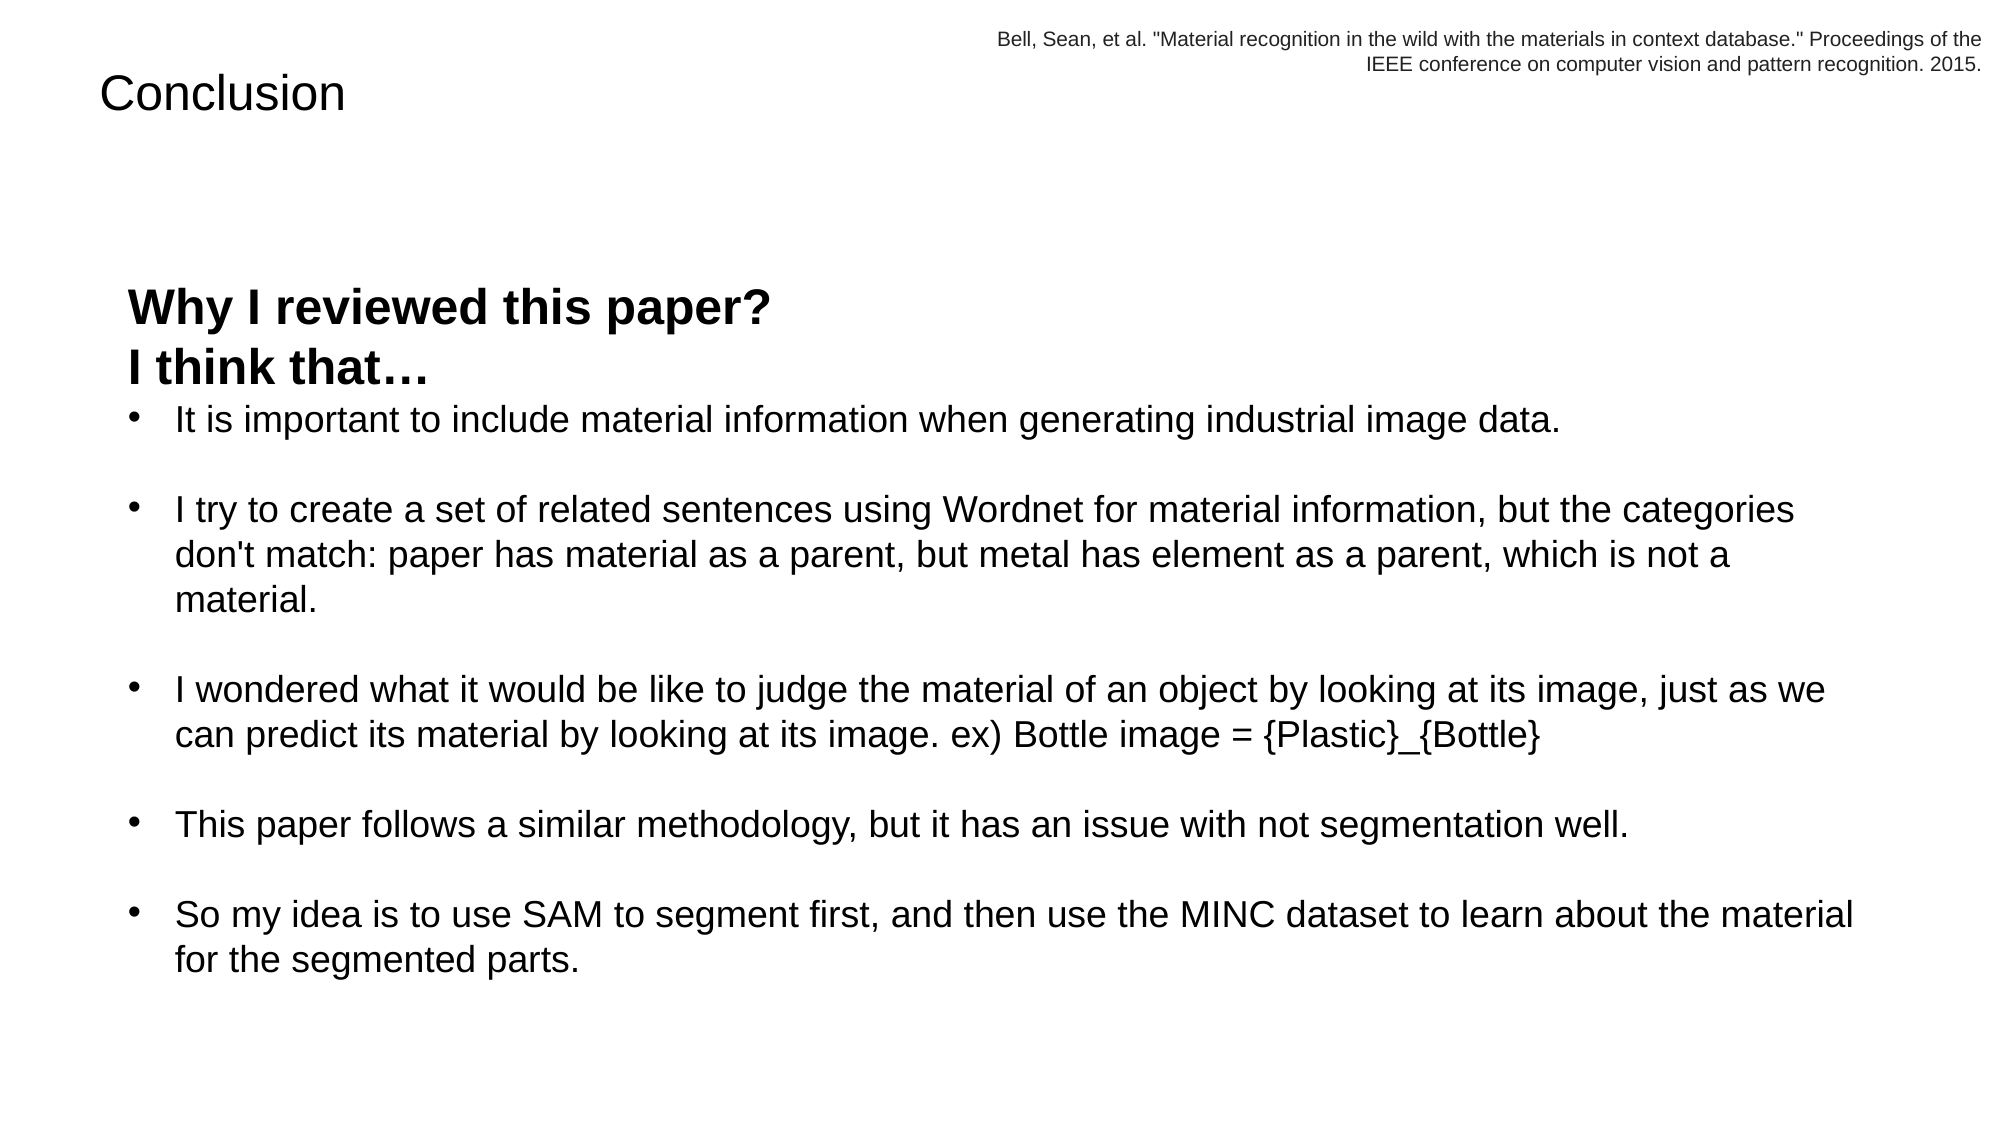

Bell, Sean, et al. "Material recognition in the wild with the materials in context database." Proceedings of the IEEE conference on computer vision and pattern recognition. 2015.
Conclusion
Why I reviewed this paper?
I think that…
It is important to include material information when generating industrial image data.

I try to create a set of related sentences using Wordnet for material information, but the categories don't match: paper has material as a parent, but metal has element as a parent, which is not a material.

I wondered what it would be like to judge the material of an object by looking at its image, just as we can predict its material by looking at its image. ex) Bottle image = {Plastic}_{Bottle}

This paper follows a similar methodology, but it has an issue with not segmentation well.

So my idea is to use SAM to segment first, and then use the MINC dataset to learn about the material for the segmented parts.